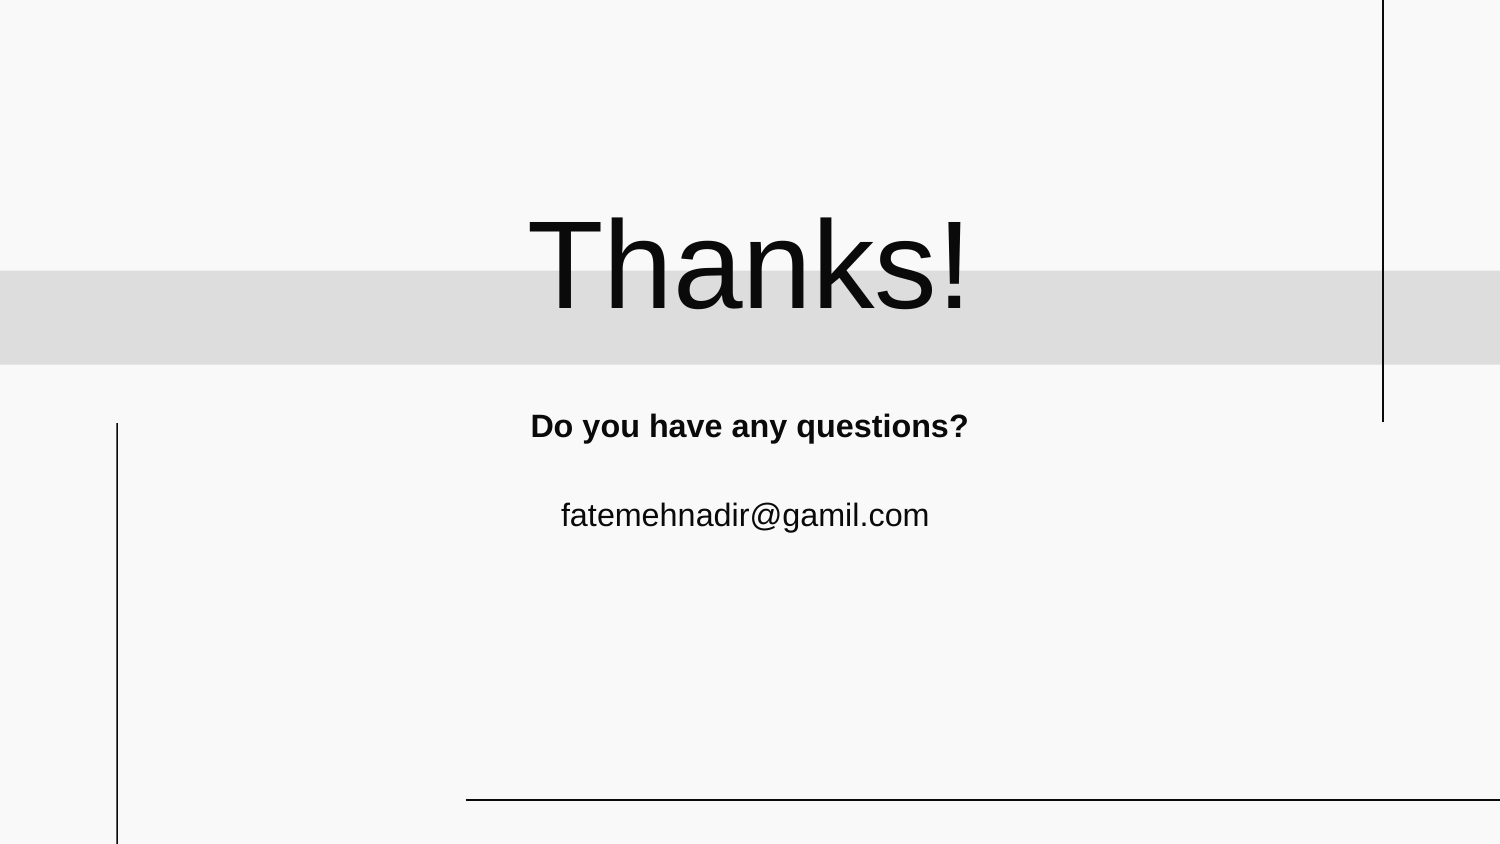

# Thanks!
Do you have any questions?

fatemehnadir@gamil.com